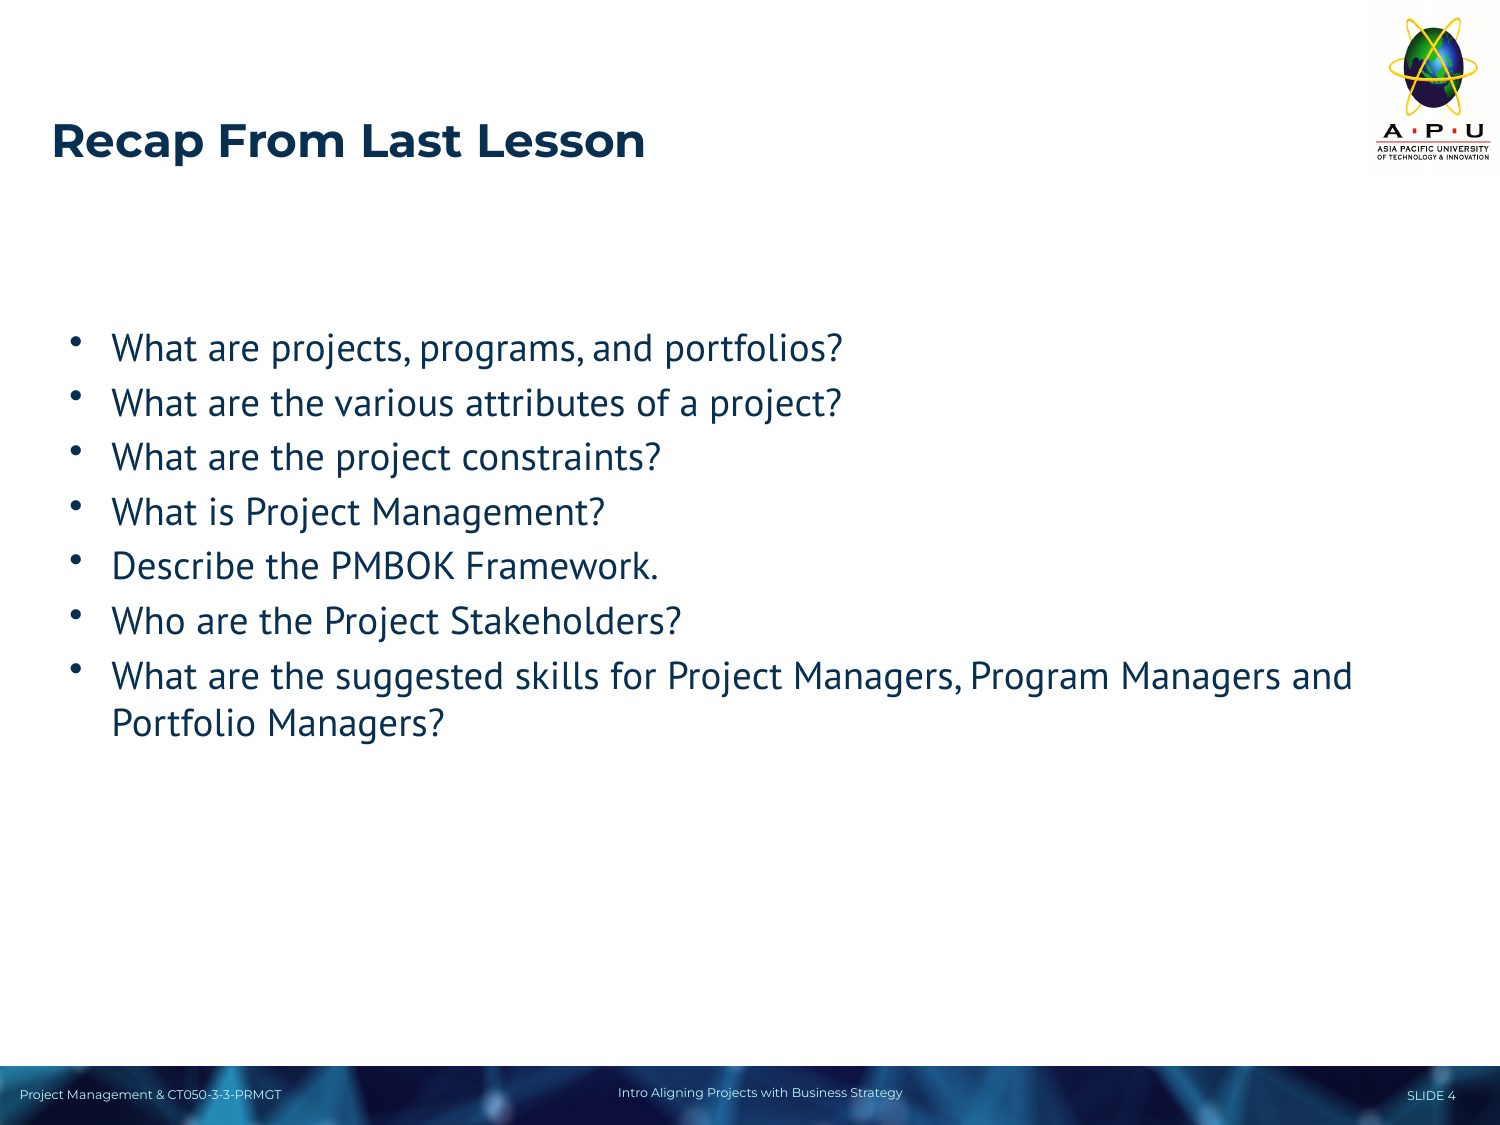

# Recap From Last Lesson
What are projects, programs, and portfolios?
What are the various attributes of a project?
What are the project constraints?
What is Project Management?
Describe the PMBOK Framework.
Who are the Project Stakeholders?
What are the suggested skills for Project Managers, Program Managers and Portfolio Managers?